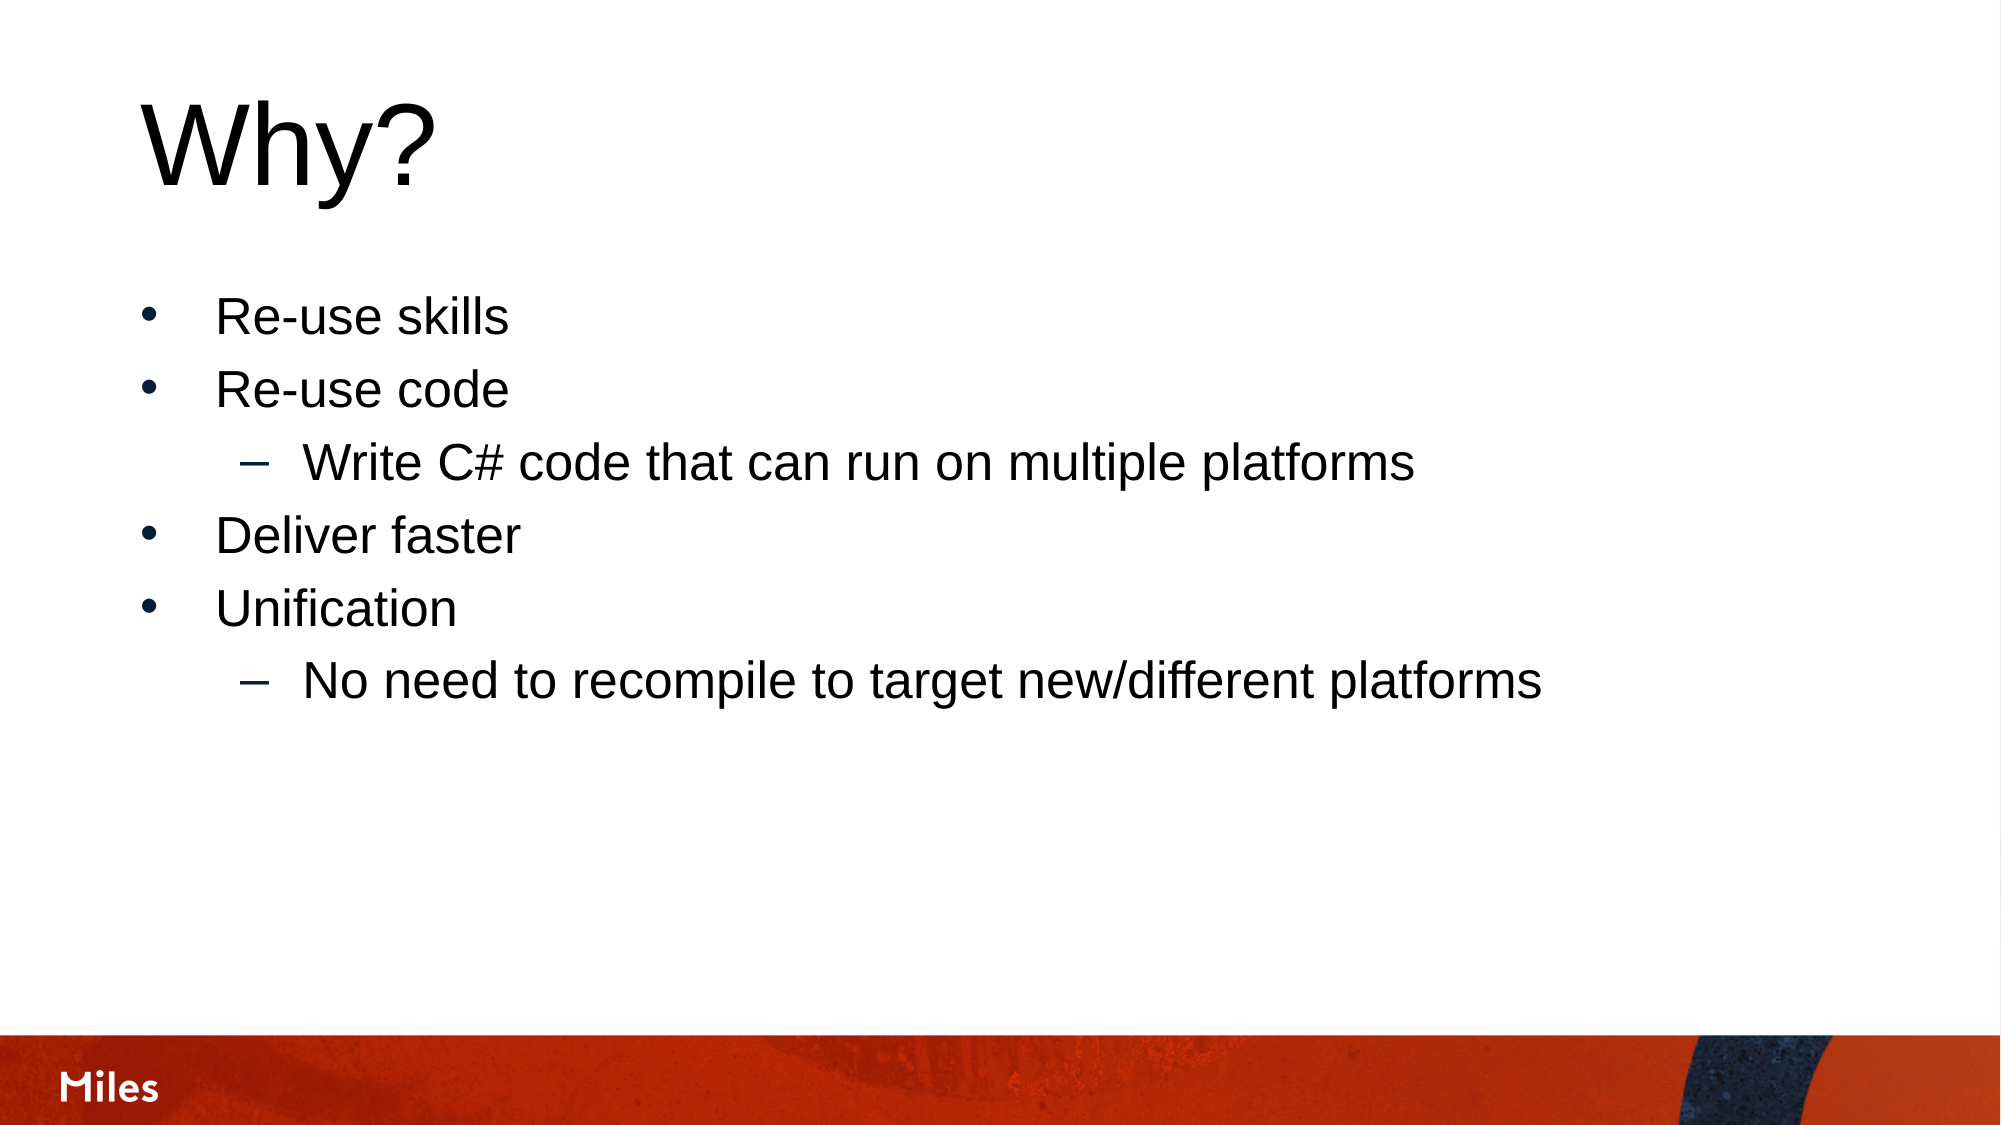

# Why?
Re-use skills
Re-use code
Write C# code that can run on multiple platforms
Deliver faster
Unification
No need to recompile to target new/different platforms